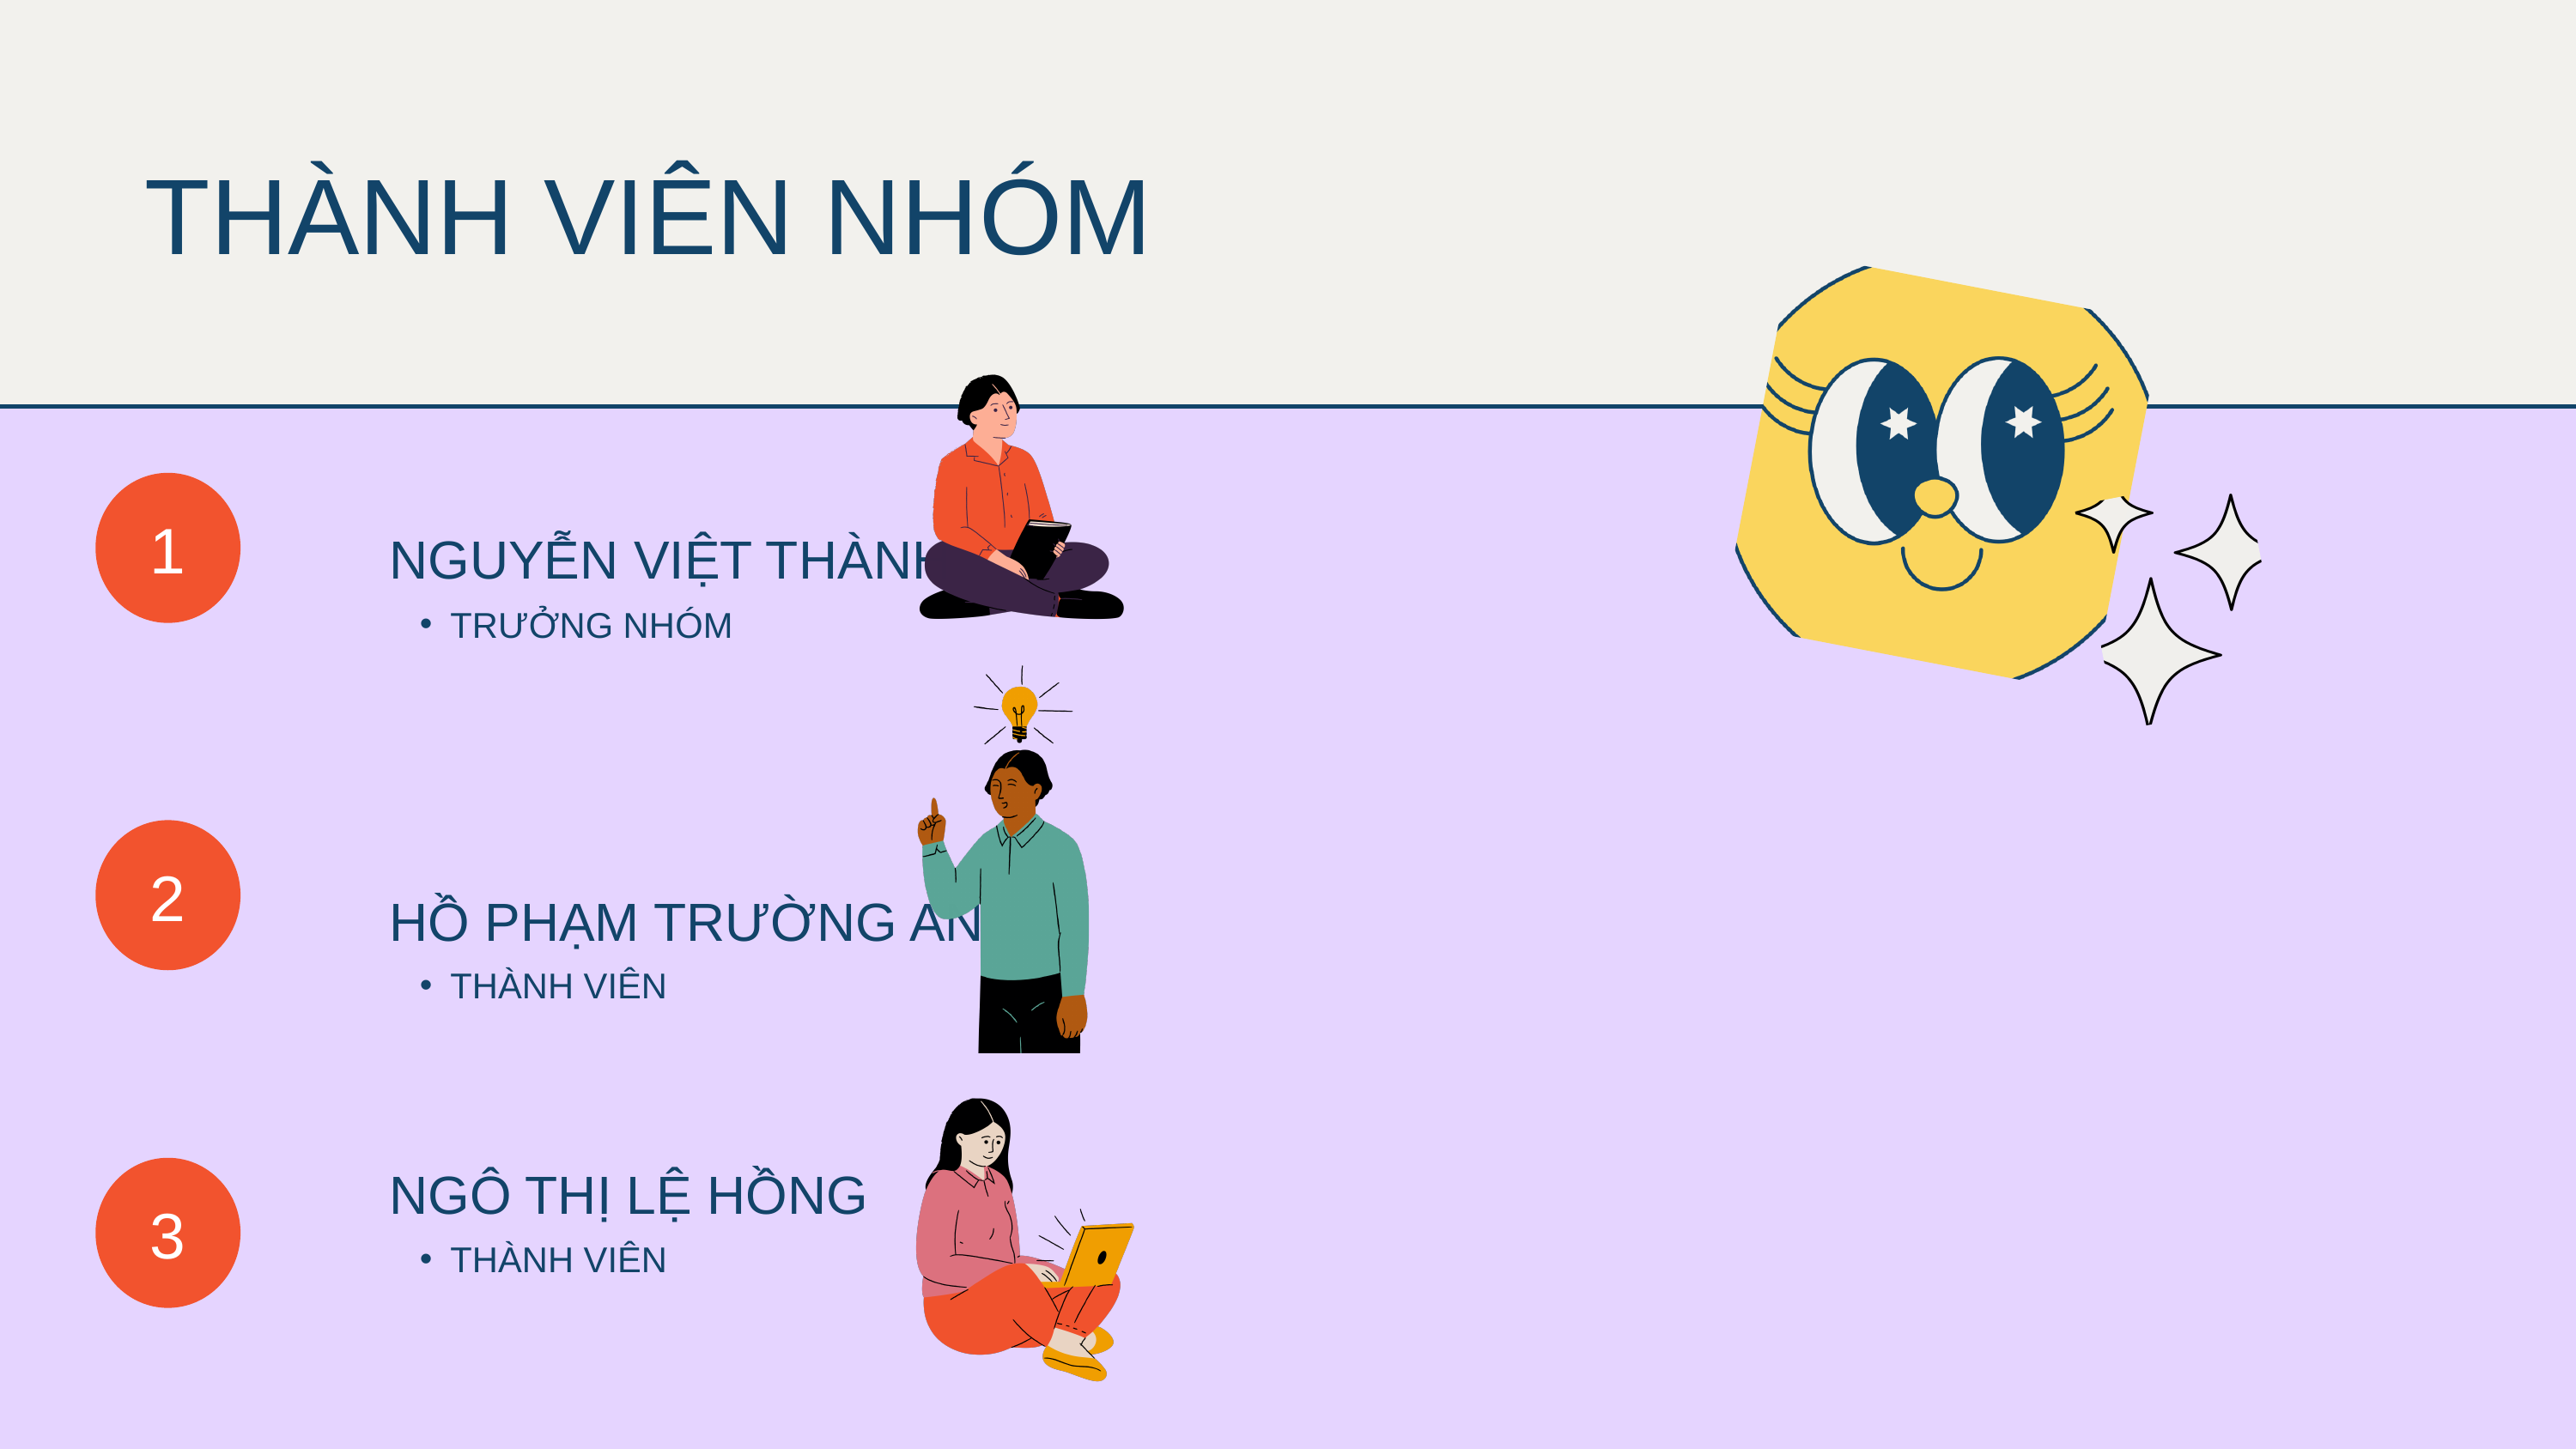

THÀNH VIÊN NHÓM

1

NGUYỄN VIỆT THÀNH
TRƯỞNG NHÓM

2
HỒ PHẠM TRƯỜNG AN
THÀNH VIÊN

NGÔ THỊ LỆ HỒNG
THÀNH VIÊN

3